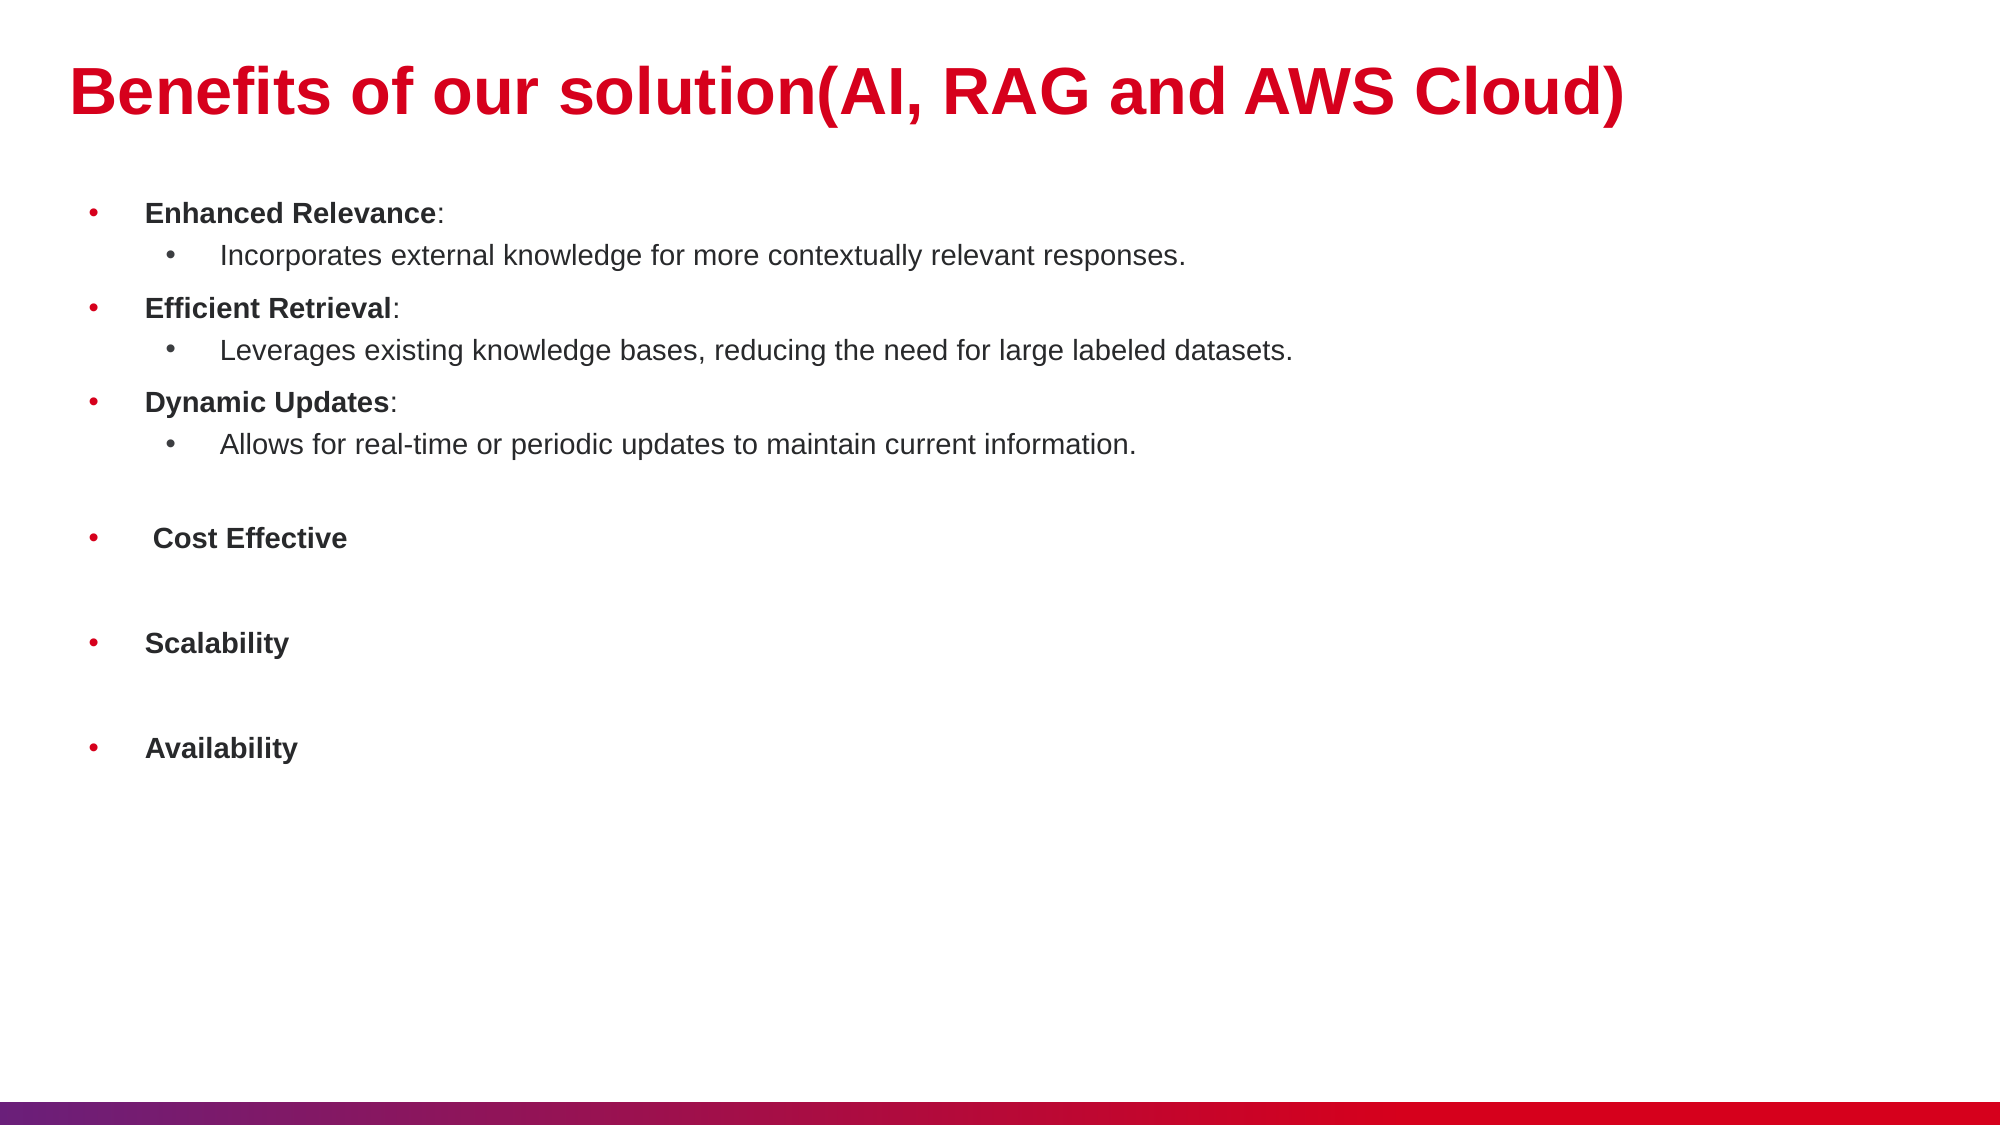

# Benefits of our solution(AI, RAG and AWS Cloud)

Enhanced Relevance:
Incorporates external knowledge for more contextually relevant responses.
Efficient Retrieval:
Leverages existing knowledge bases, reducing the need for large labeled datasets.
Dynamic Updates:
Allows for real-time or periodic updates to maintain current information.

 Cost Effective

Scalability

Availability